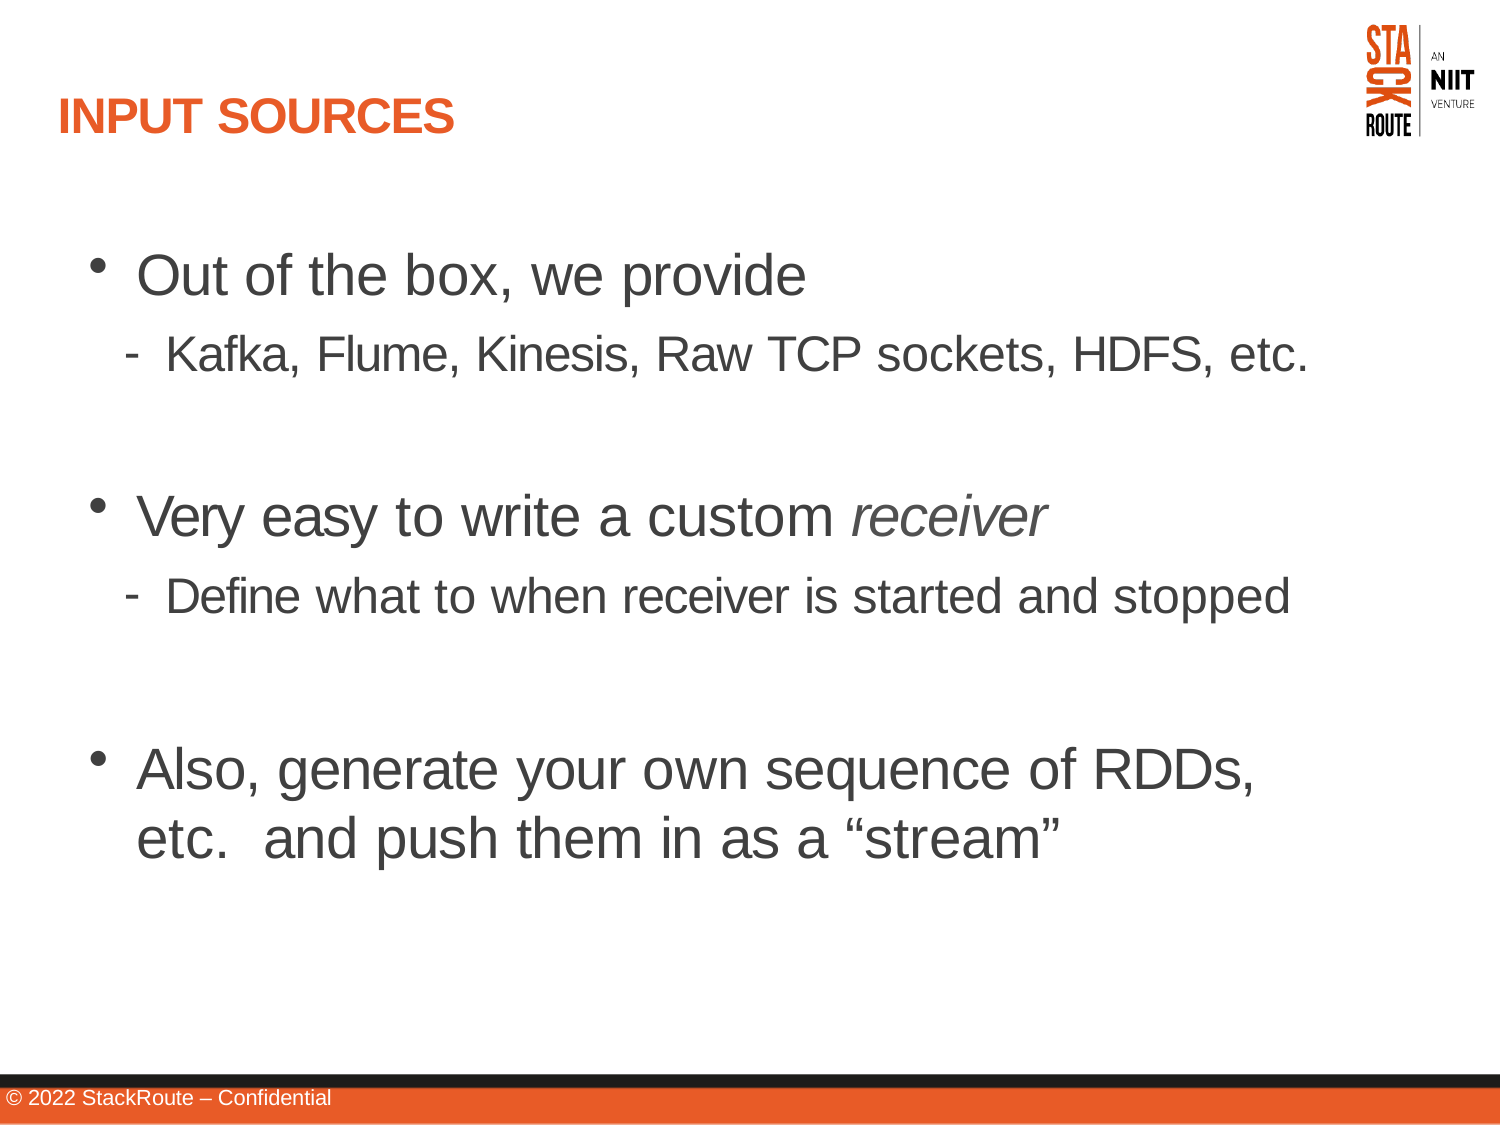

# Input Sources

Out of the box, we provide
Kafka, Flume, Kinesis, Raw TCP sockets, HDFS, etc.

Very easy to write a custom receiver
Define what to when receiver is started and stopped

Also, generate your own sequence of RDDs, etc.  and push them in as a “stream”